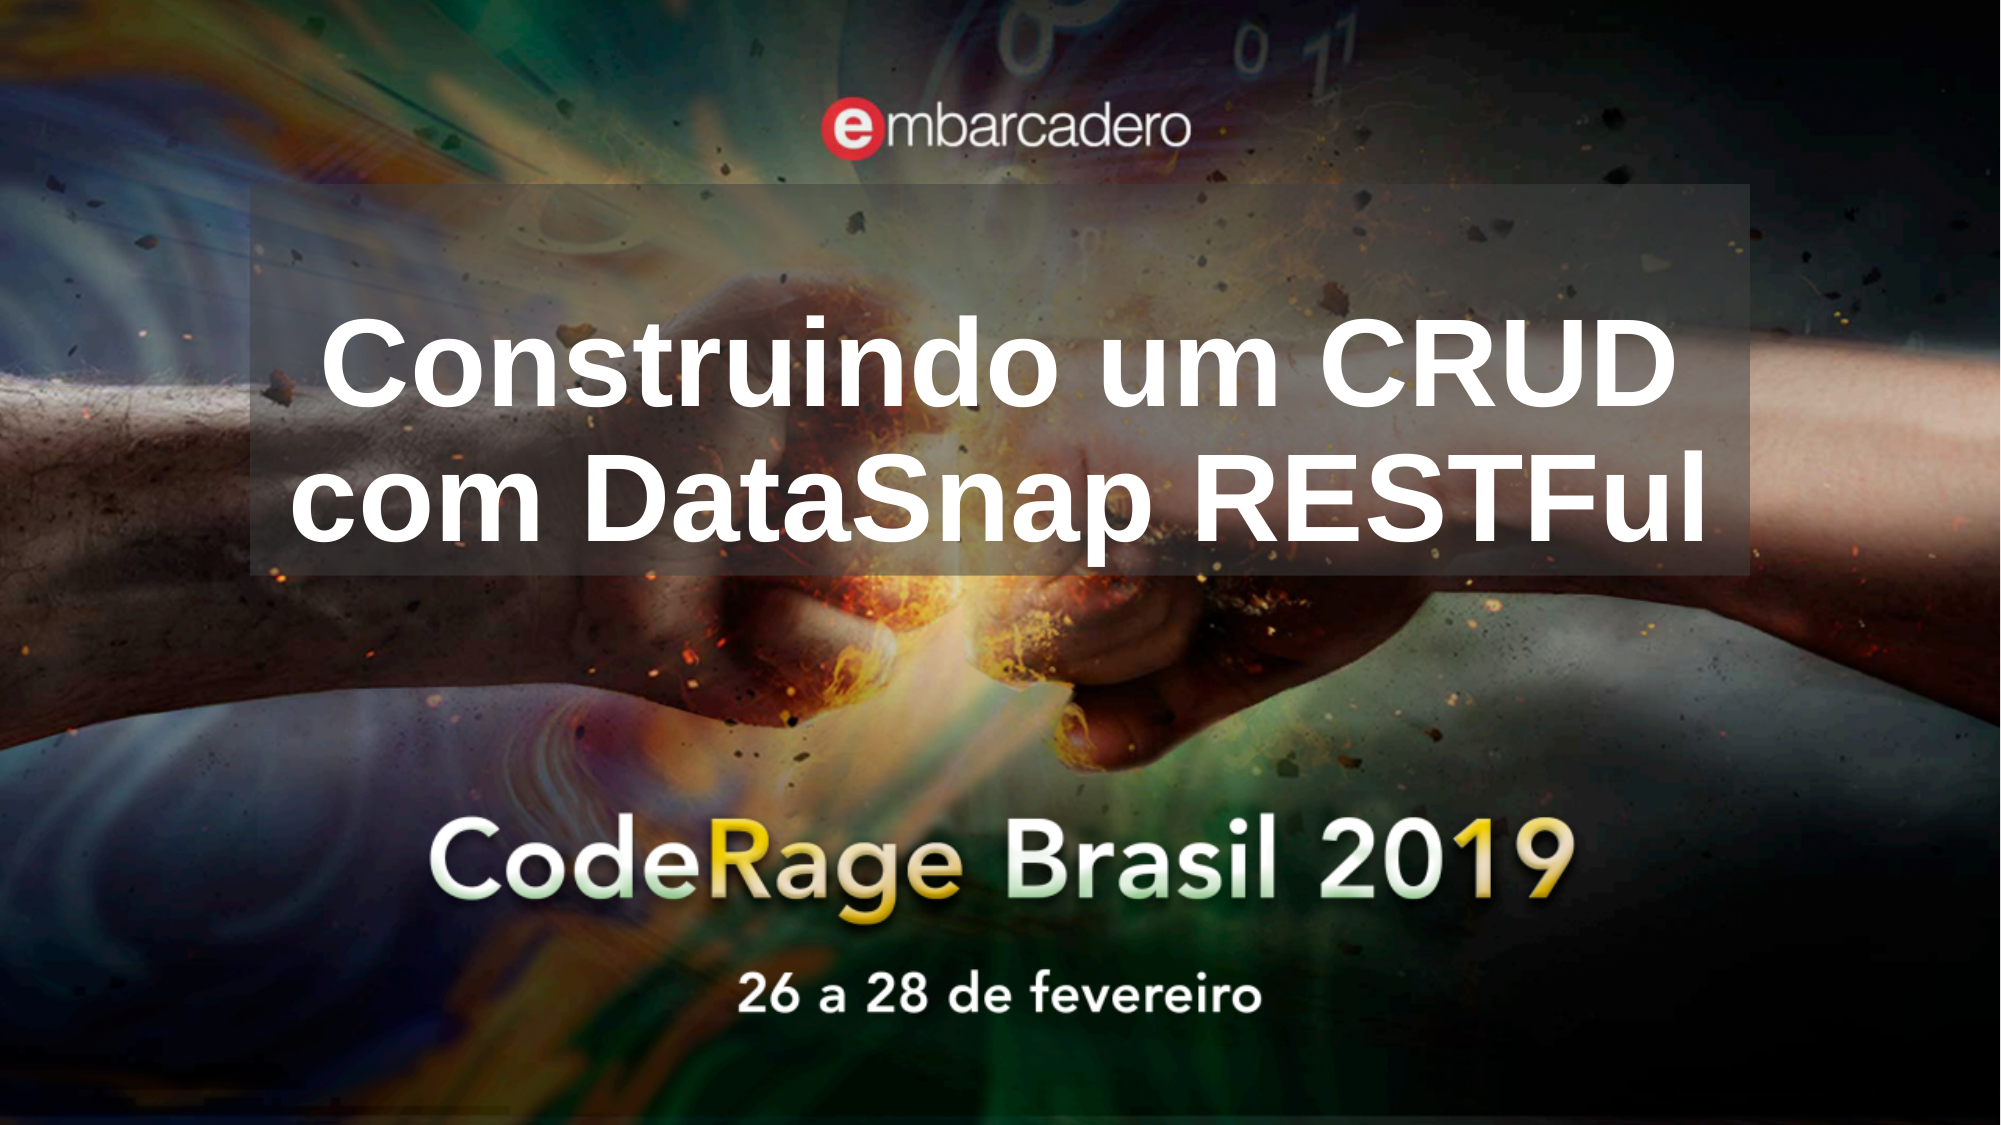

# Construindo um CRUD com DataSnap RESTFul